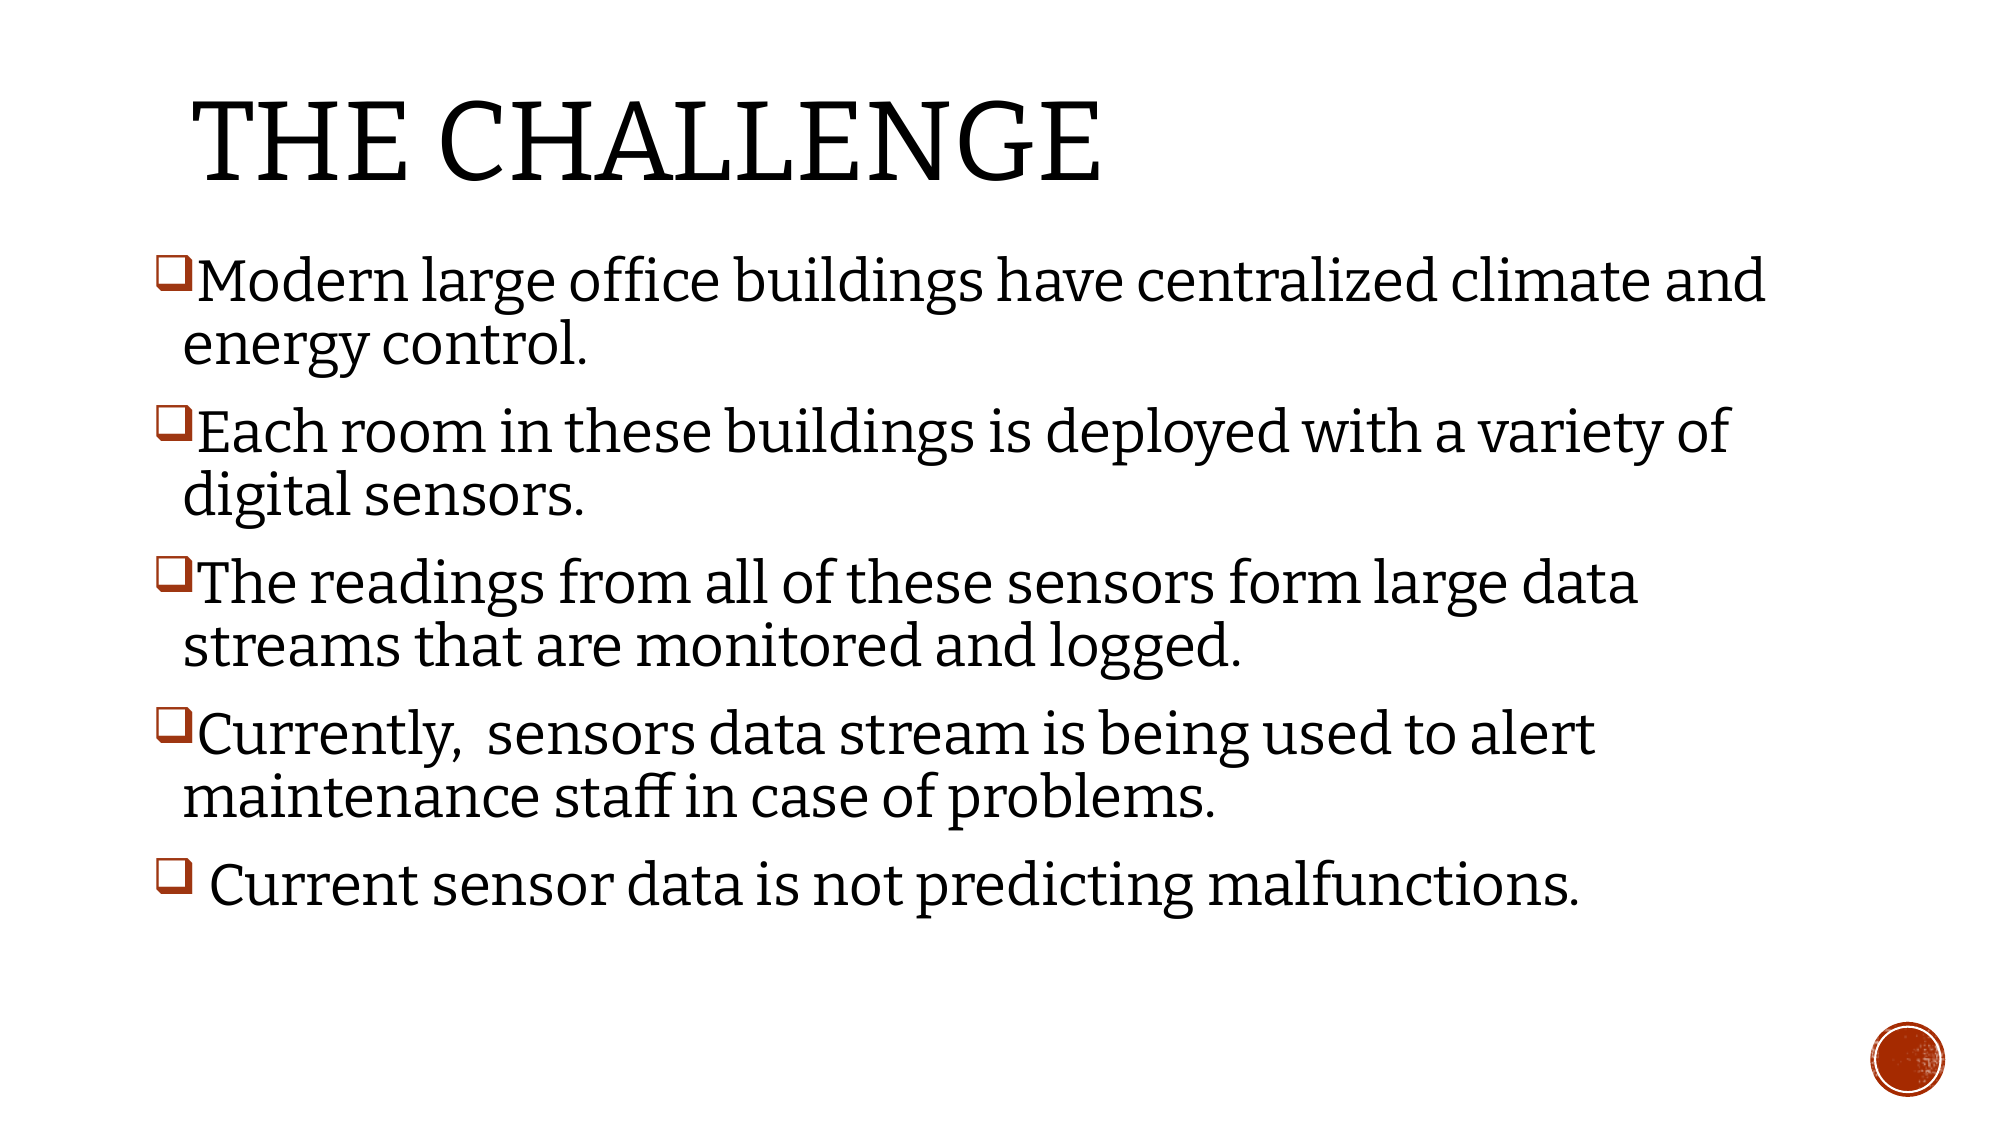

# The Challenge
Modern large office buildings have centralized climate and energy control.
Each room in these buildings is deployed with a variety of digital sensors.
The readings from all of these sensors form large data streams that are monitored and logged.
Currently,  sensors data stream is being used to alert maintenance staff in case of problems.
 Current sensor data is not predicting malfunctions.